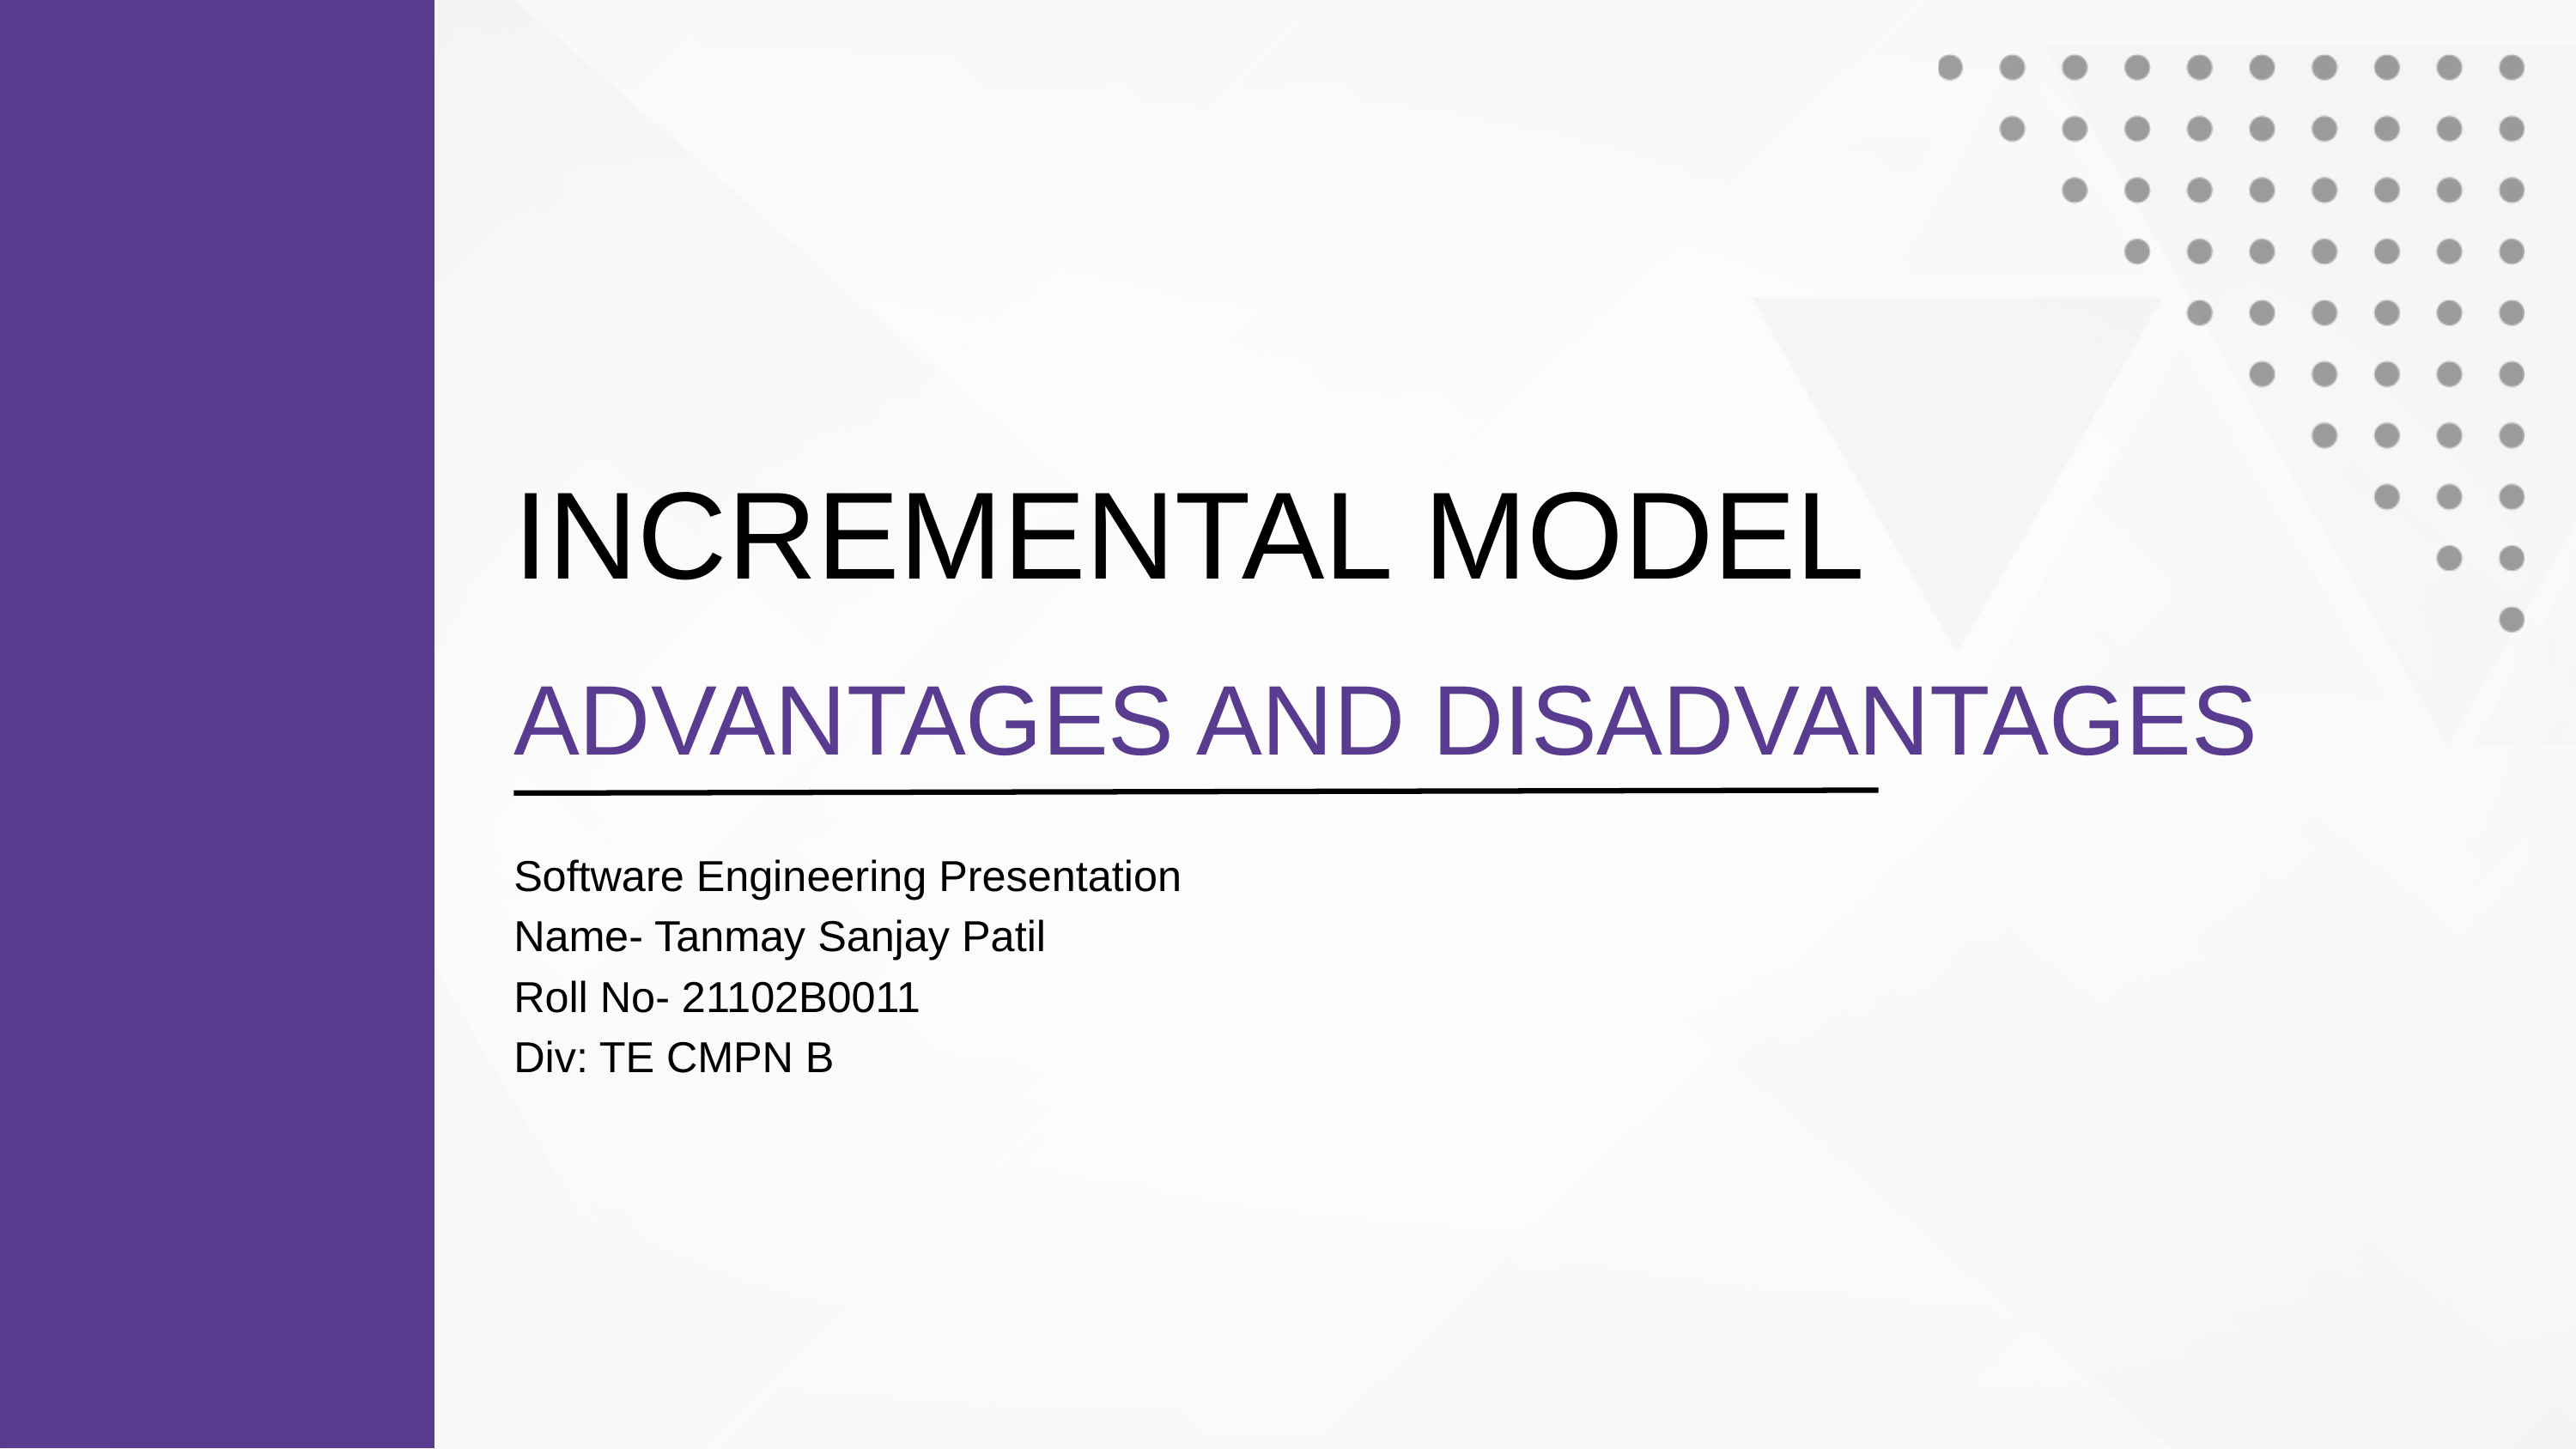

INCREMENTAL MODEL
ADVANTAGES AND DISADVANTAGES

Software Engineering Presentation
Name- Tanmay Sanjay Patil
Roll No- 21102B0011
Div: TE CMPN B